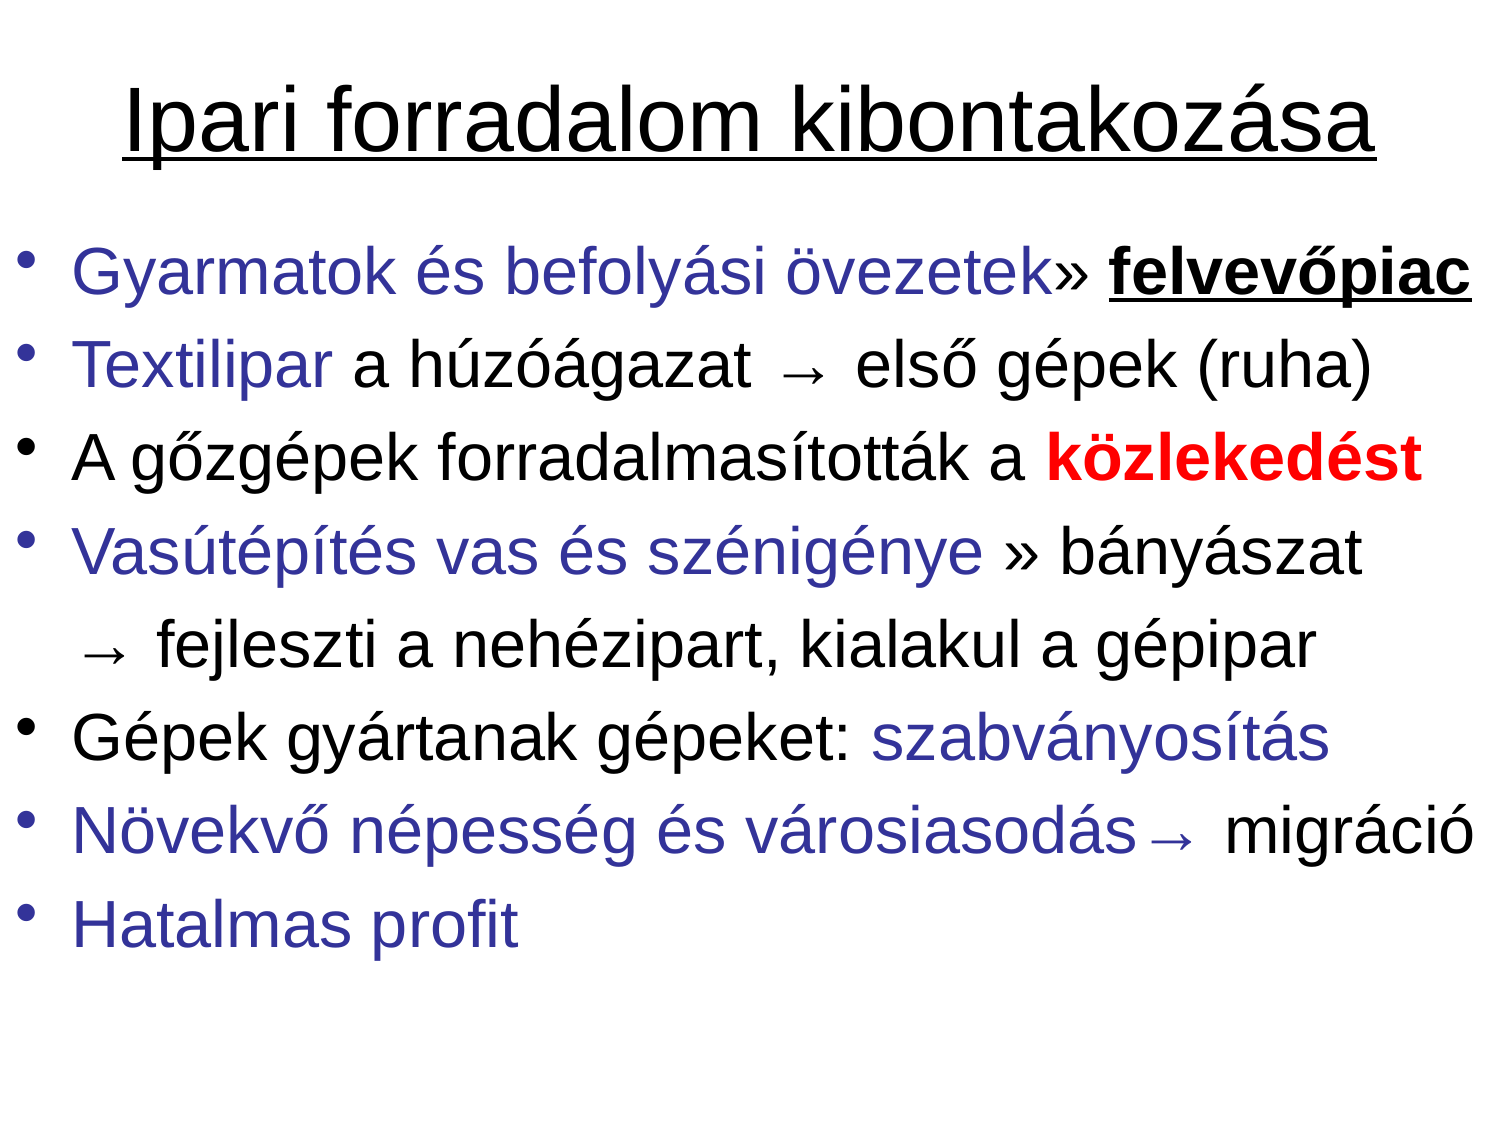

# Ipari forradalom kibontakozása
Gyarmatok és befolyási övezetek» felvevőpiac
Textilipar a húzóágazat → első gépek (ruha)
A gőzgépek forradalmasították a közlekedést
Vasútépítés vas és szénigénye » bányászat
	→ fejleszti a nehézipart, kialakul a gépipar
Gépek gyártanak gépeket: szabványosítás
Növekvő népesség és városiasodás→ migráció
Hatalmas profit